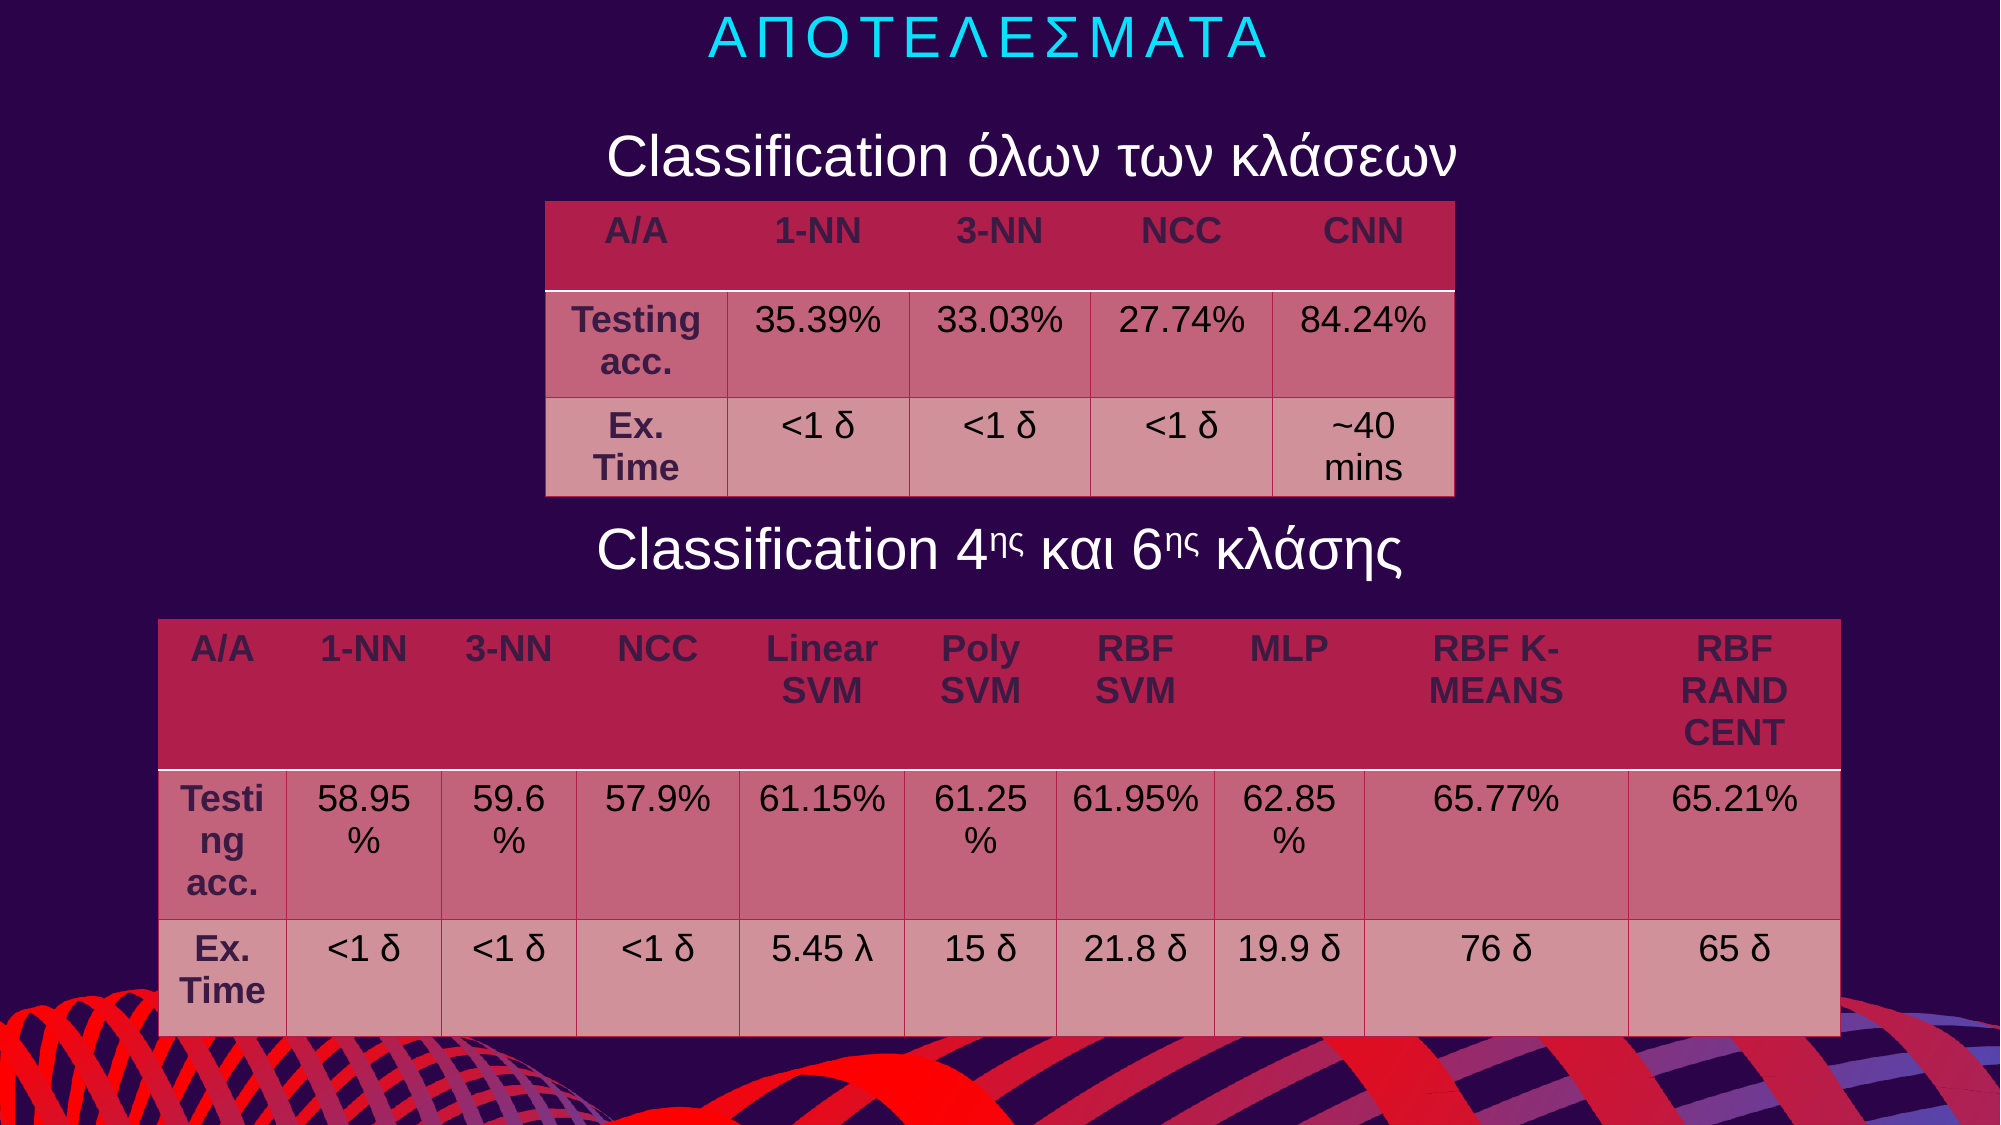

# Αποτελεσματα
Classification όλων των κλάσεων
| A/A | 1-NN | 3-NN | NCC | CNN |
| --- | --- | --- | --- | --- |
| Testing acc. | 35.39% | 33.03% | 27.74% | 84.24% |
| Ex. Time | <1 δ | <1 δ | <1 δ | ~40 mins |
Classification 4ης και 6ης κλάσης
| A/A | 1-NN | 3-NN | NCC | Linear SVM | Poly SVM | RBF SVM | MLP | RBF K-MEANS | RBF RAND CENT |
| --- | --- | --- | --- | --- | --- | --- | --- | --- | --- |
| Testing acc. | 58.95% | 59.6% | 57.9% | 61.15% | 61.25% | 61.95% | 62.85% | 65.77% | 65.21% |
| Ex. Time | <1 δ | <1 δ | <1 δ | 5.45 λ | 15 δ | 21.8 δ | 19.9 δ | 76 δ | 65 δ |